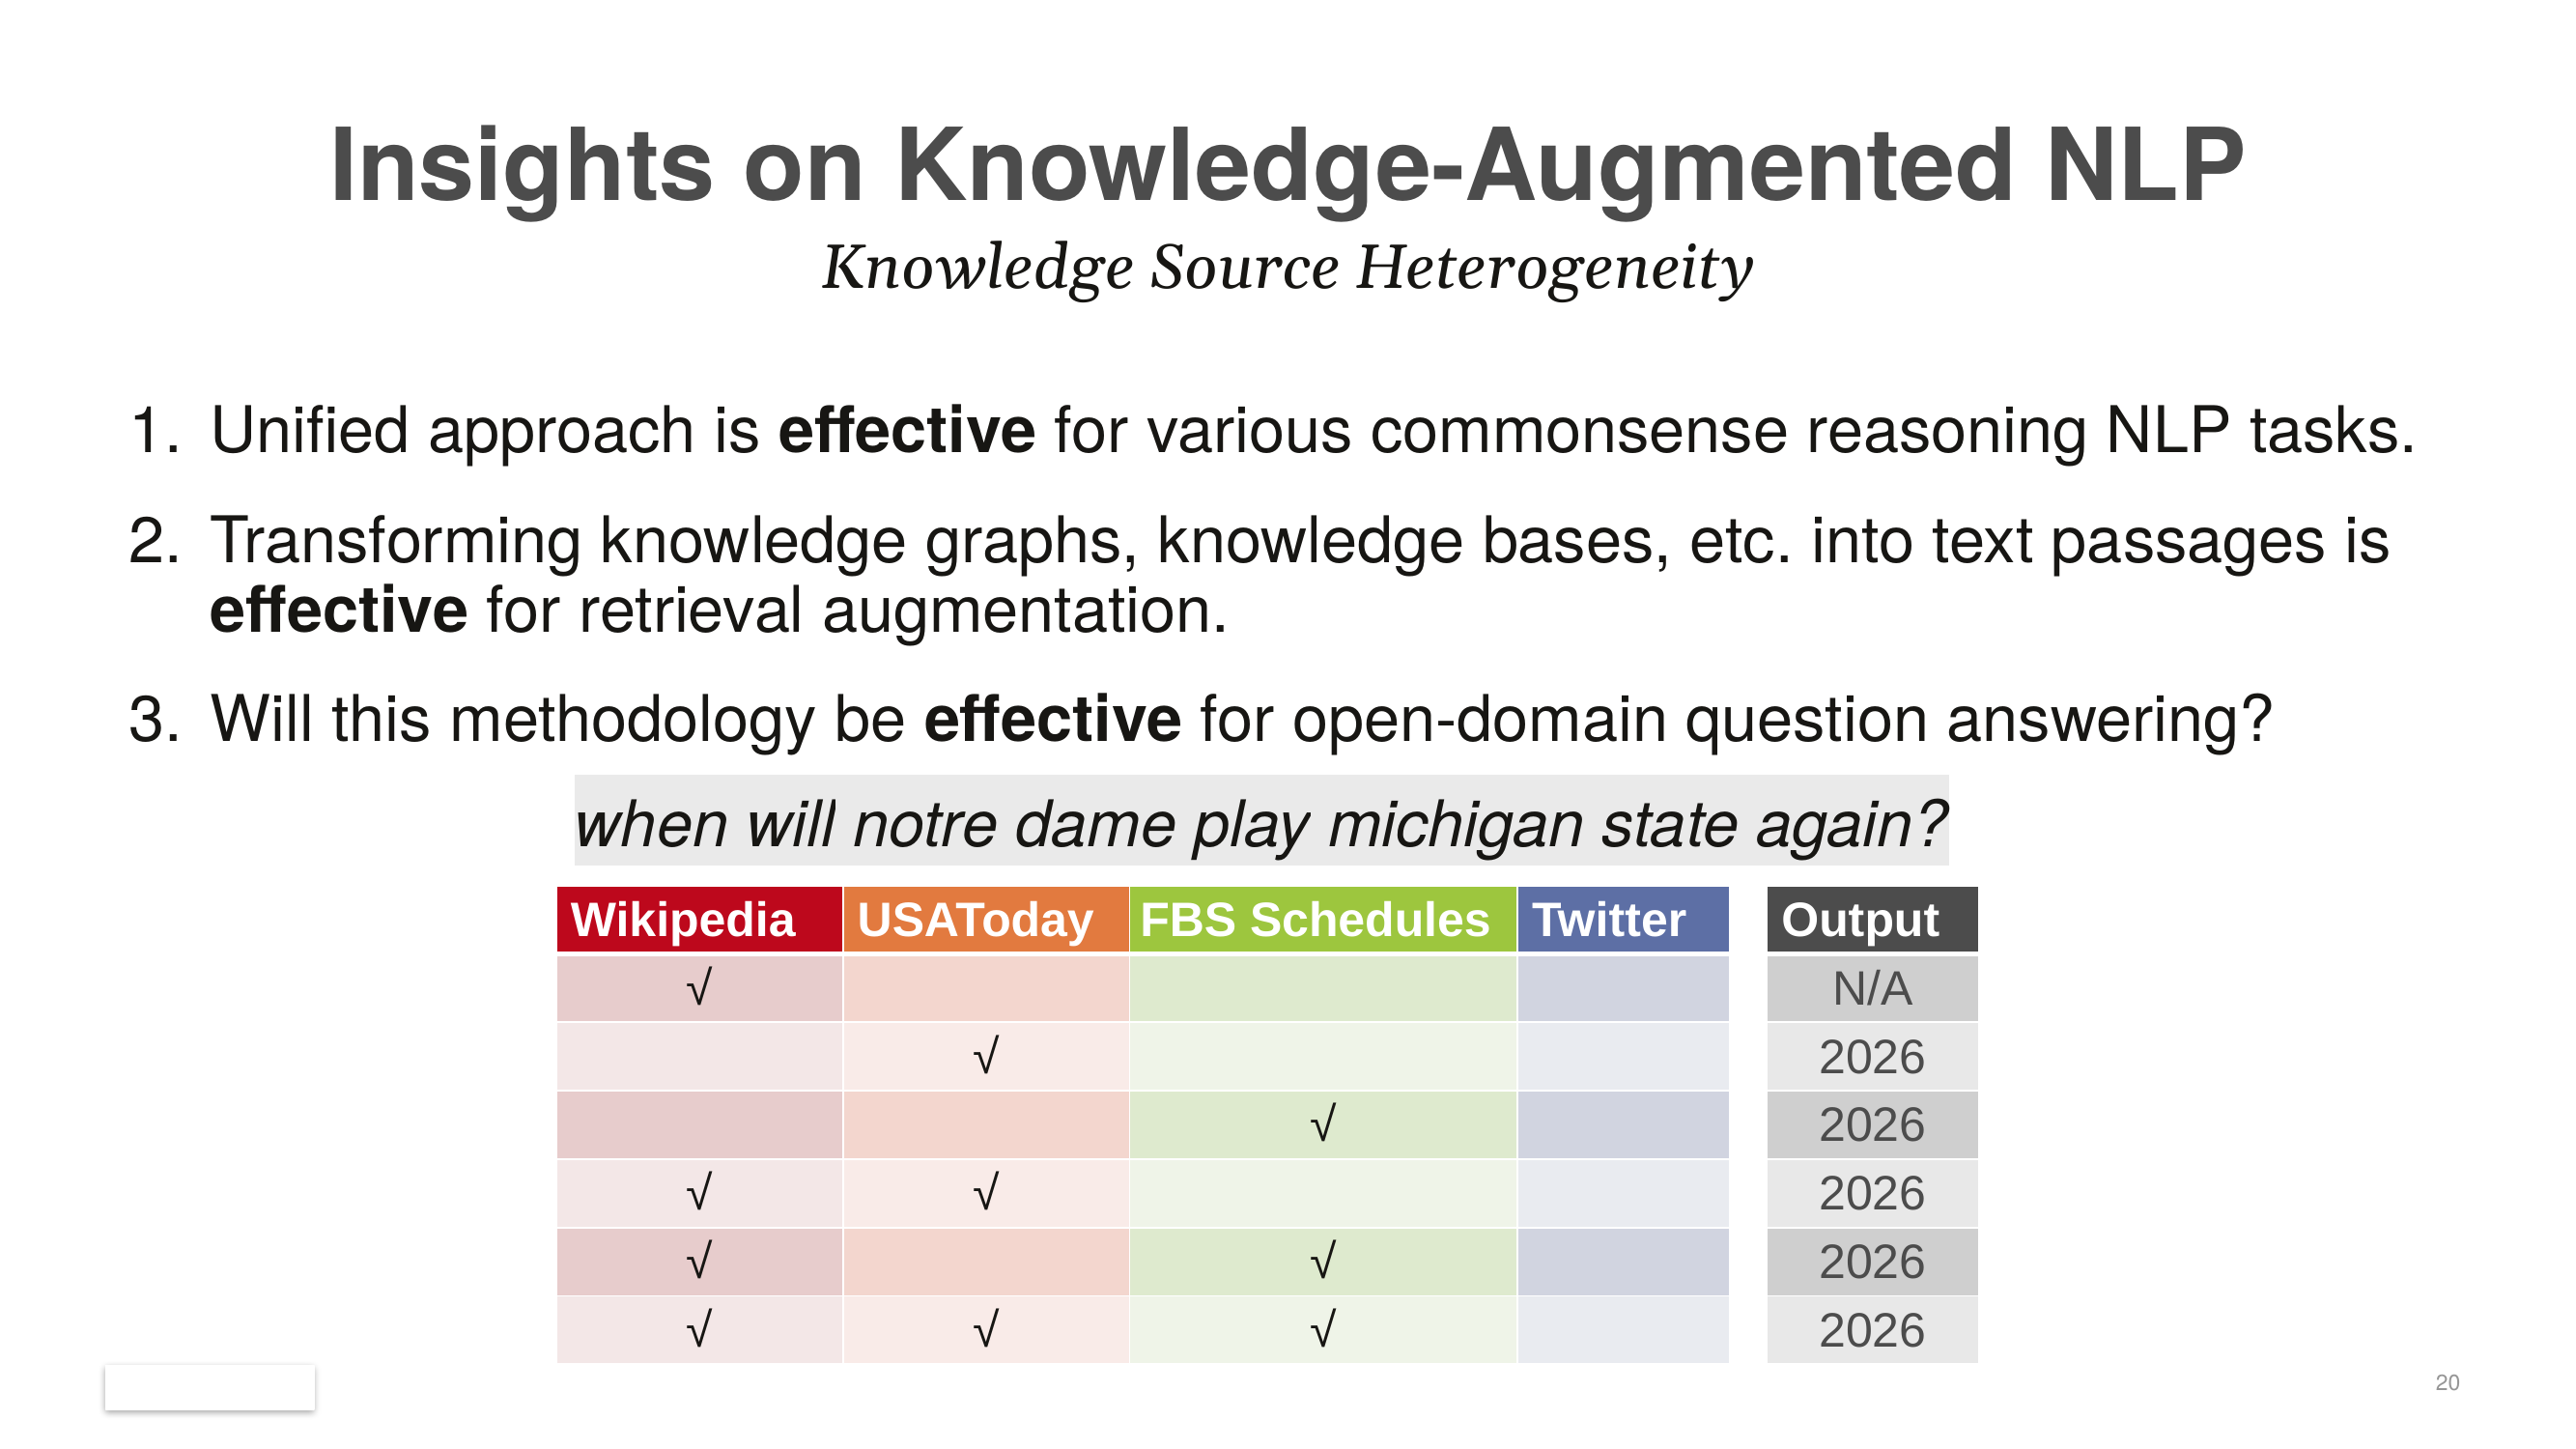

# Insights on Knowledge-Augmented NLP
Knowledge Source Heterogeneity
Unified approach is effective for various commonsense reasoning NLP tasks.
Transforming knowledge graphs, knowledge bases, etc. into text passages is effective for retrieval augmentation.
Will this methodology be effective for open-domain question answering?
when will notre dame play michigan state again?
| Wikipedia |
| --- |
| √ |
|  |
|  |
| √ |
| √ |
| √ |
| USAToday |
| --- |
|  |
| √ |
|  |
| √ |
|  |
| √ |
| FBS Schedules |
| --- |
|  |
|  |
| √ |
|  |
| √ |
| √ |
| Twitter |
| --- |
|  |
|  |
|  |
|  |
|  |
|  |
| Output |
| --- |
| N/A |
| 2026 |
| 2026 |
| 2026 |
| 2026 |
| 2026 |
20